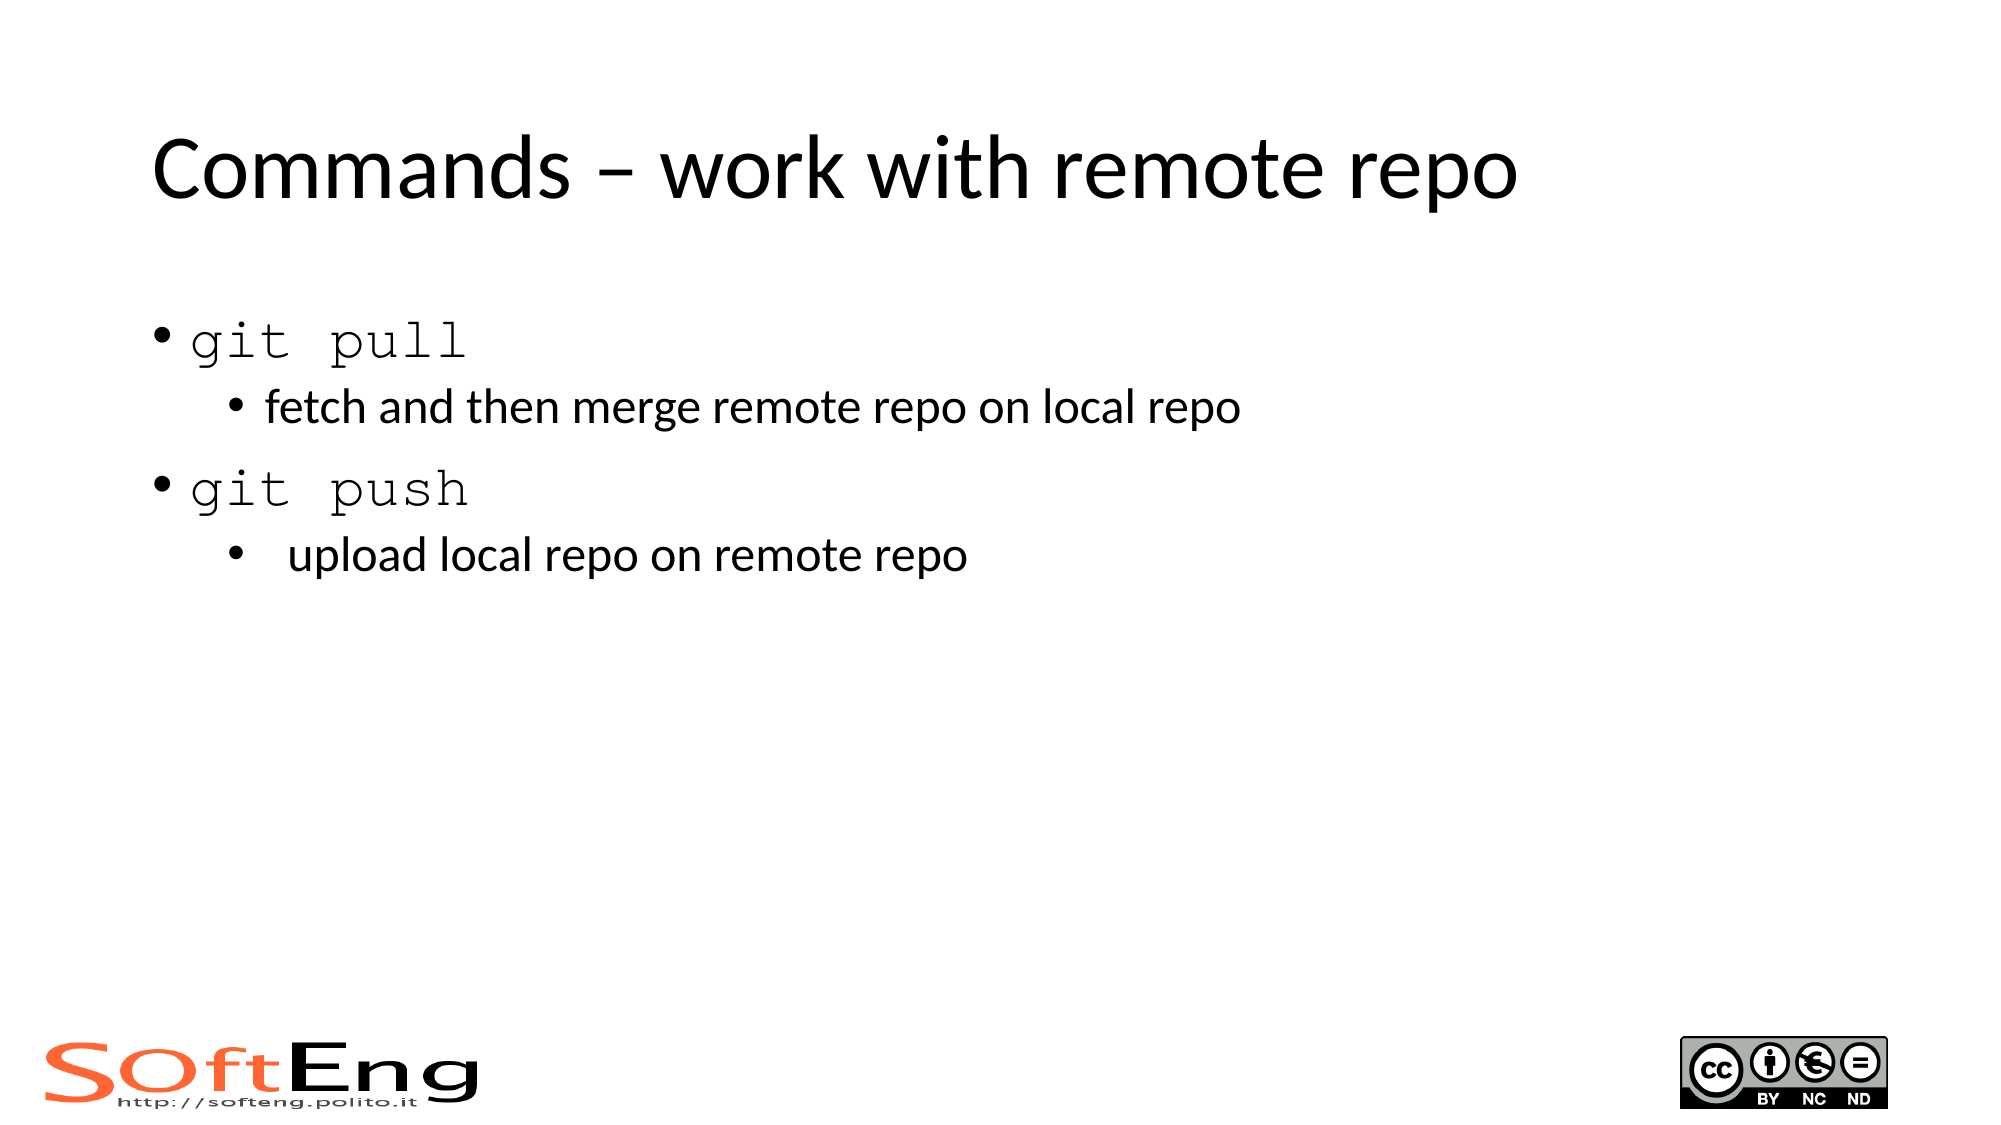

# Commands – work with remote repo
git pull
fetch and then merge remote repo on local repo
git push
  upload local repo on remote repo